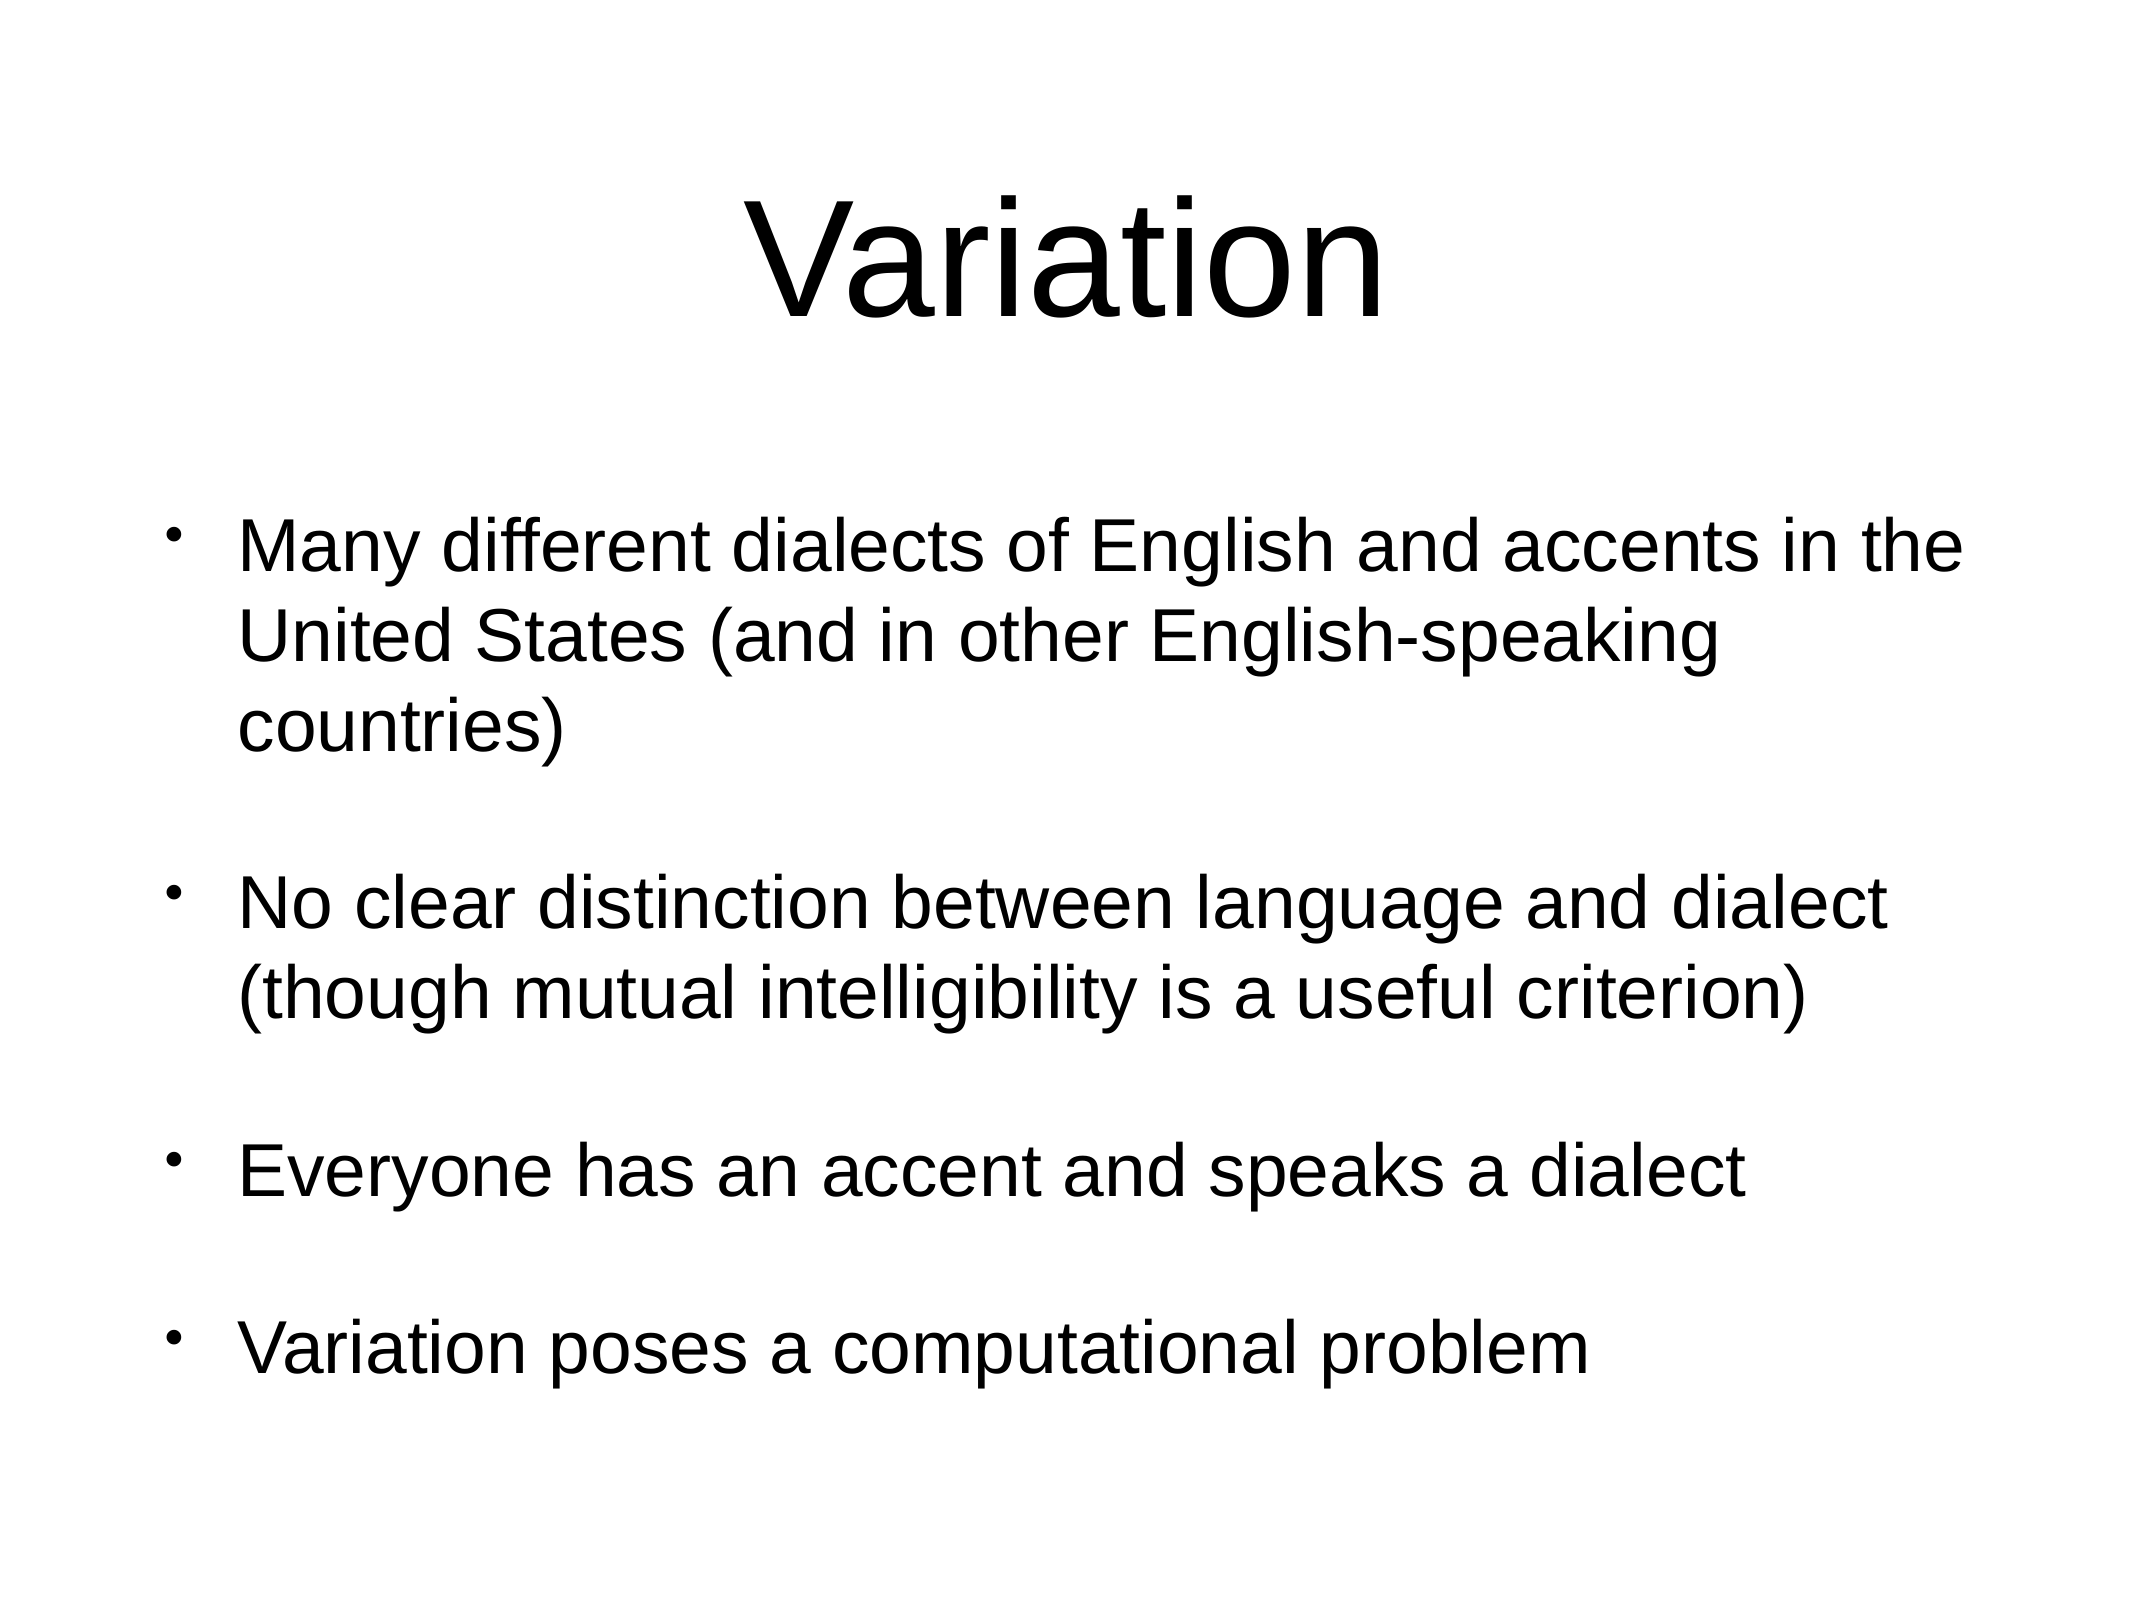

# Variation
Many different dialects of English and accents in the United States (and in other English-speaking countries)
No clear distinction between language and dialect (though mutual intelligibility is a useful criterion)
Everyone has an accent and speaks a dialect
Variation poses a computational problem